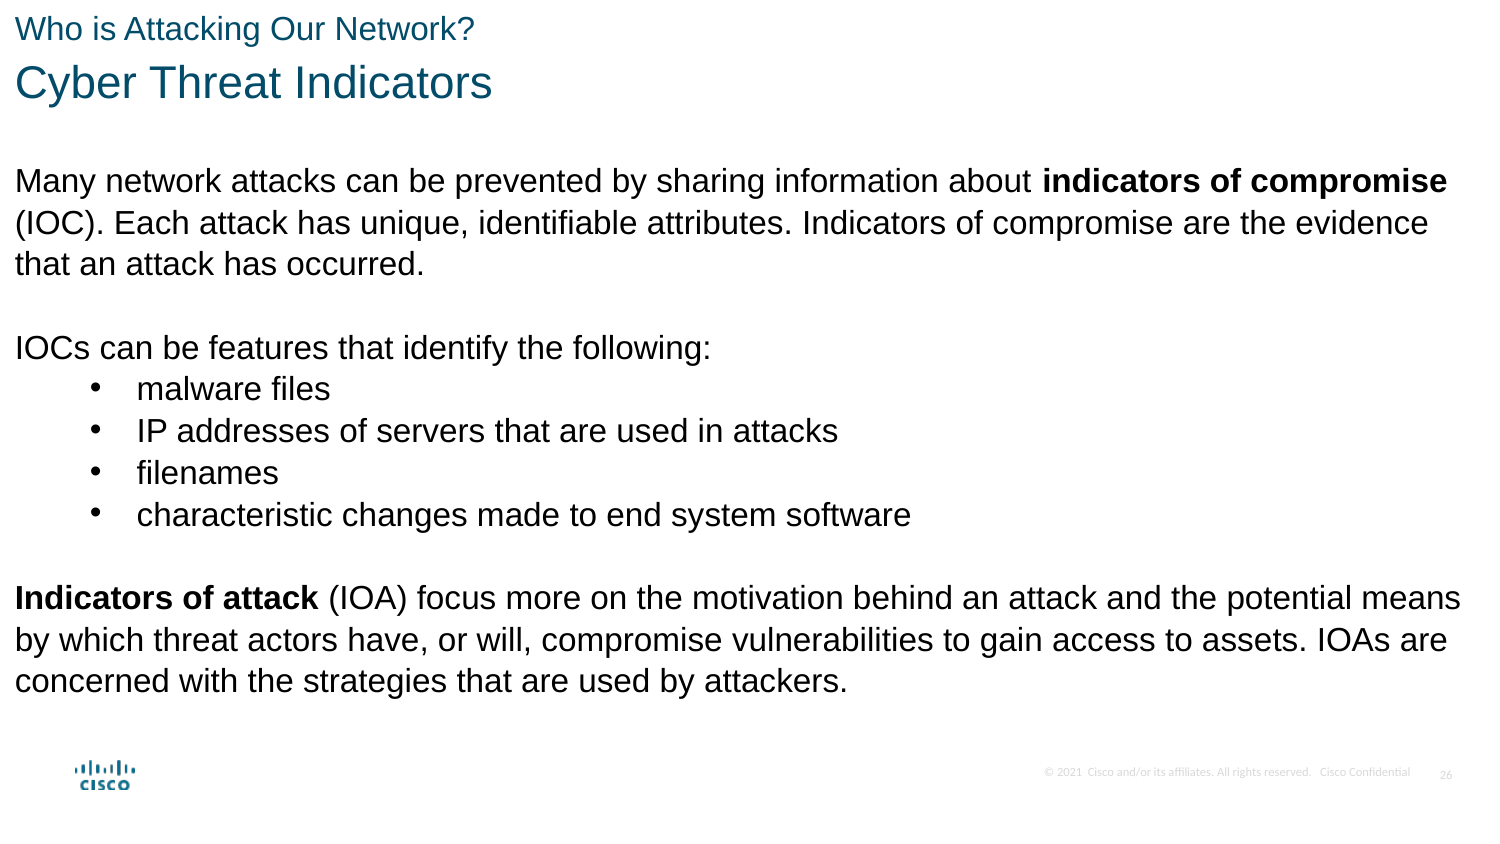

# Who is Attacking Our Network?
Cyber Threat Indicators
Many network attacks can be prevented by sharing information about indicators of compromise (IOC). Each attack has unique, identifiable attributes. Indicators of compromise are the evidence that an attack has occurred.

IOCs can be features that identify the following:
malware files
IP addresses of servers that are used in attacks
filenames
characteristic changes made to end system software

Indicators of attack (IOA) focus more on the motivation behind an attack and the potential means by which threat actors have, or will, compromise vulnerabilities to gain access to assets. IOAs are concerned with the strategies that are used by attackers.
26